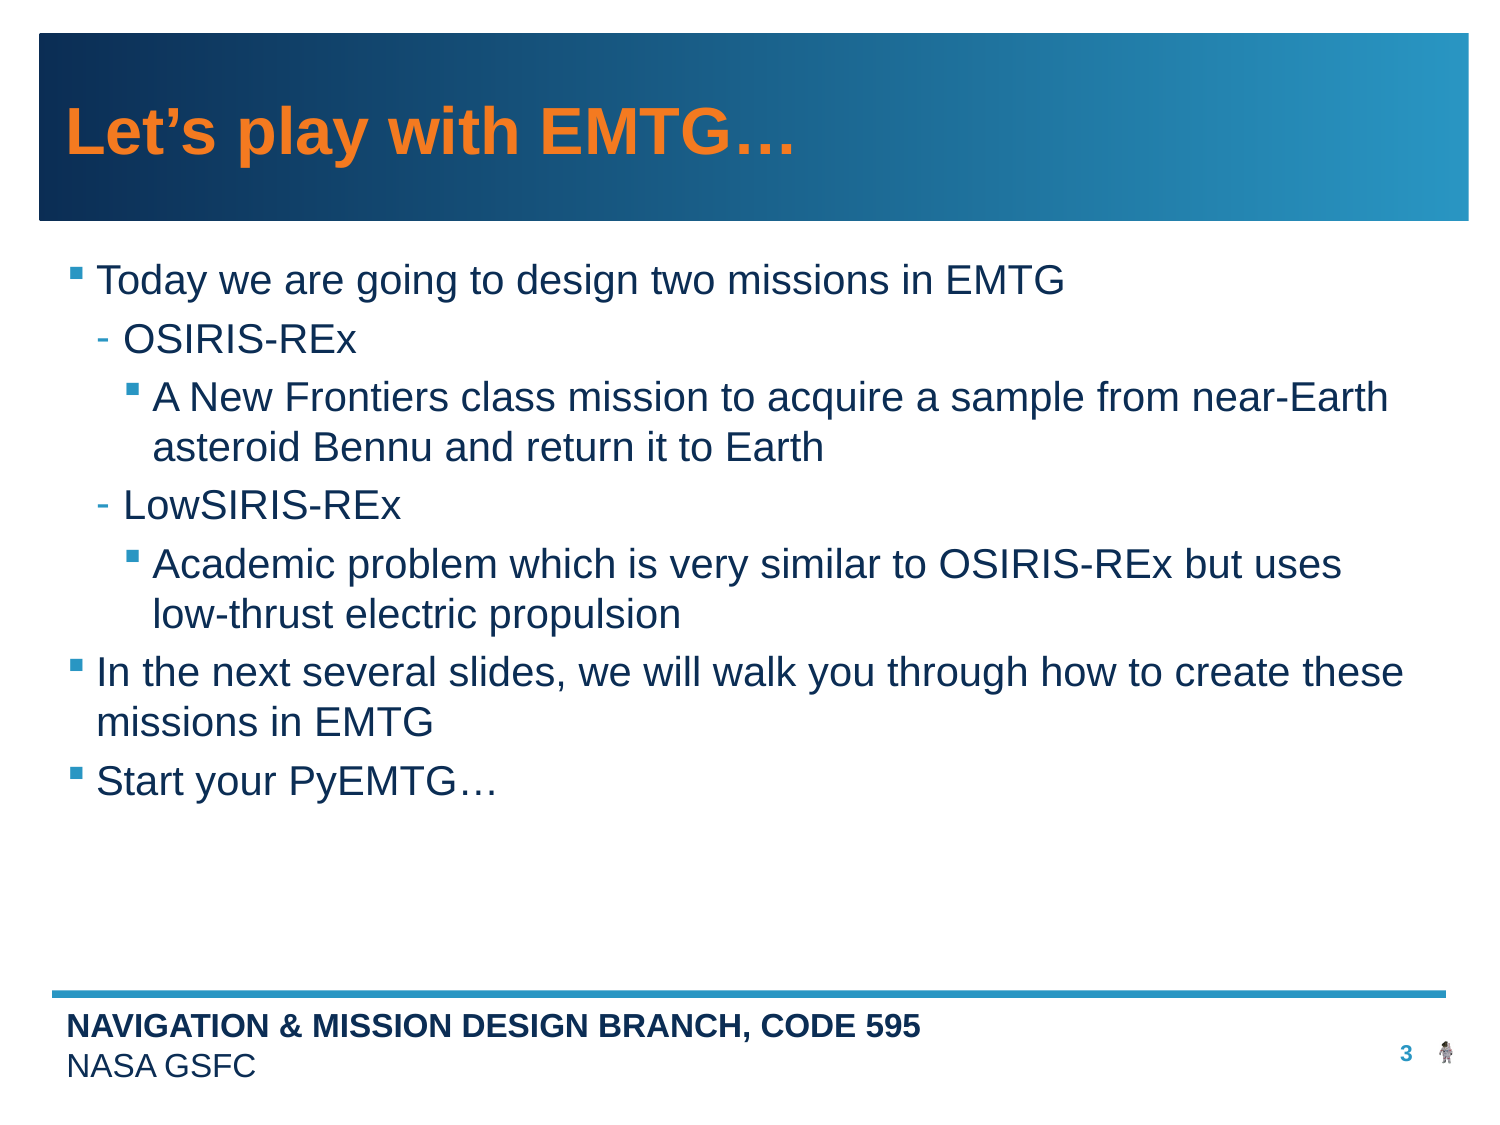

# Let’s play with EMTG…
Today we are going to design two missions in EMTG
OSIRIS-REx
A New Frontiers class mission to acquire a sample from near-Earth asteroid Bennu and return it to Earth
LowSIRIS-REx
Academic problem which is very similar to OSIRIS-REx but uses low-thrust electric propulsion
In the next several slides, we will walk you through how to create these missions in EMTG
Start your PyEMTG…
3